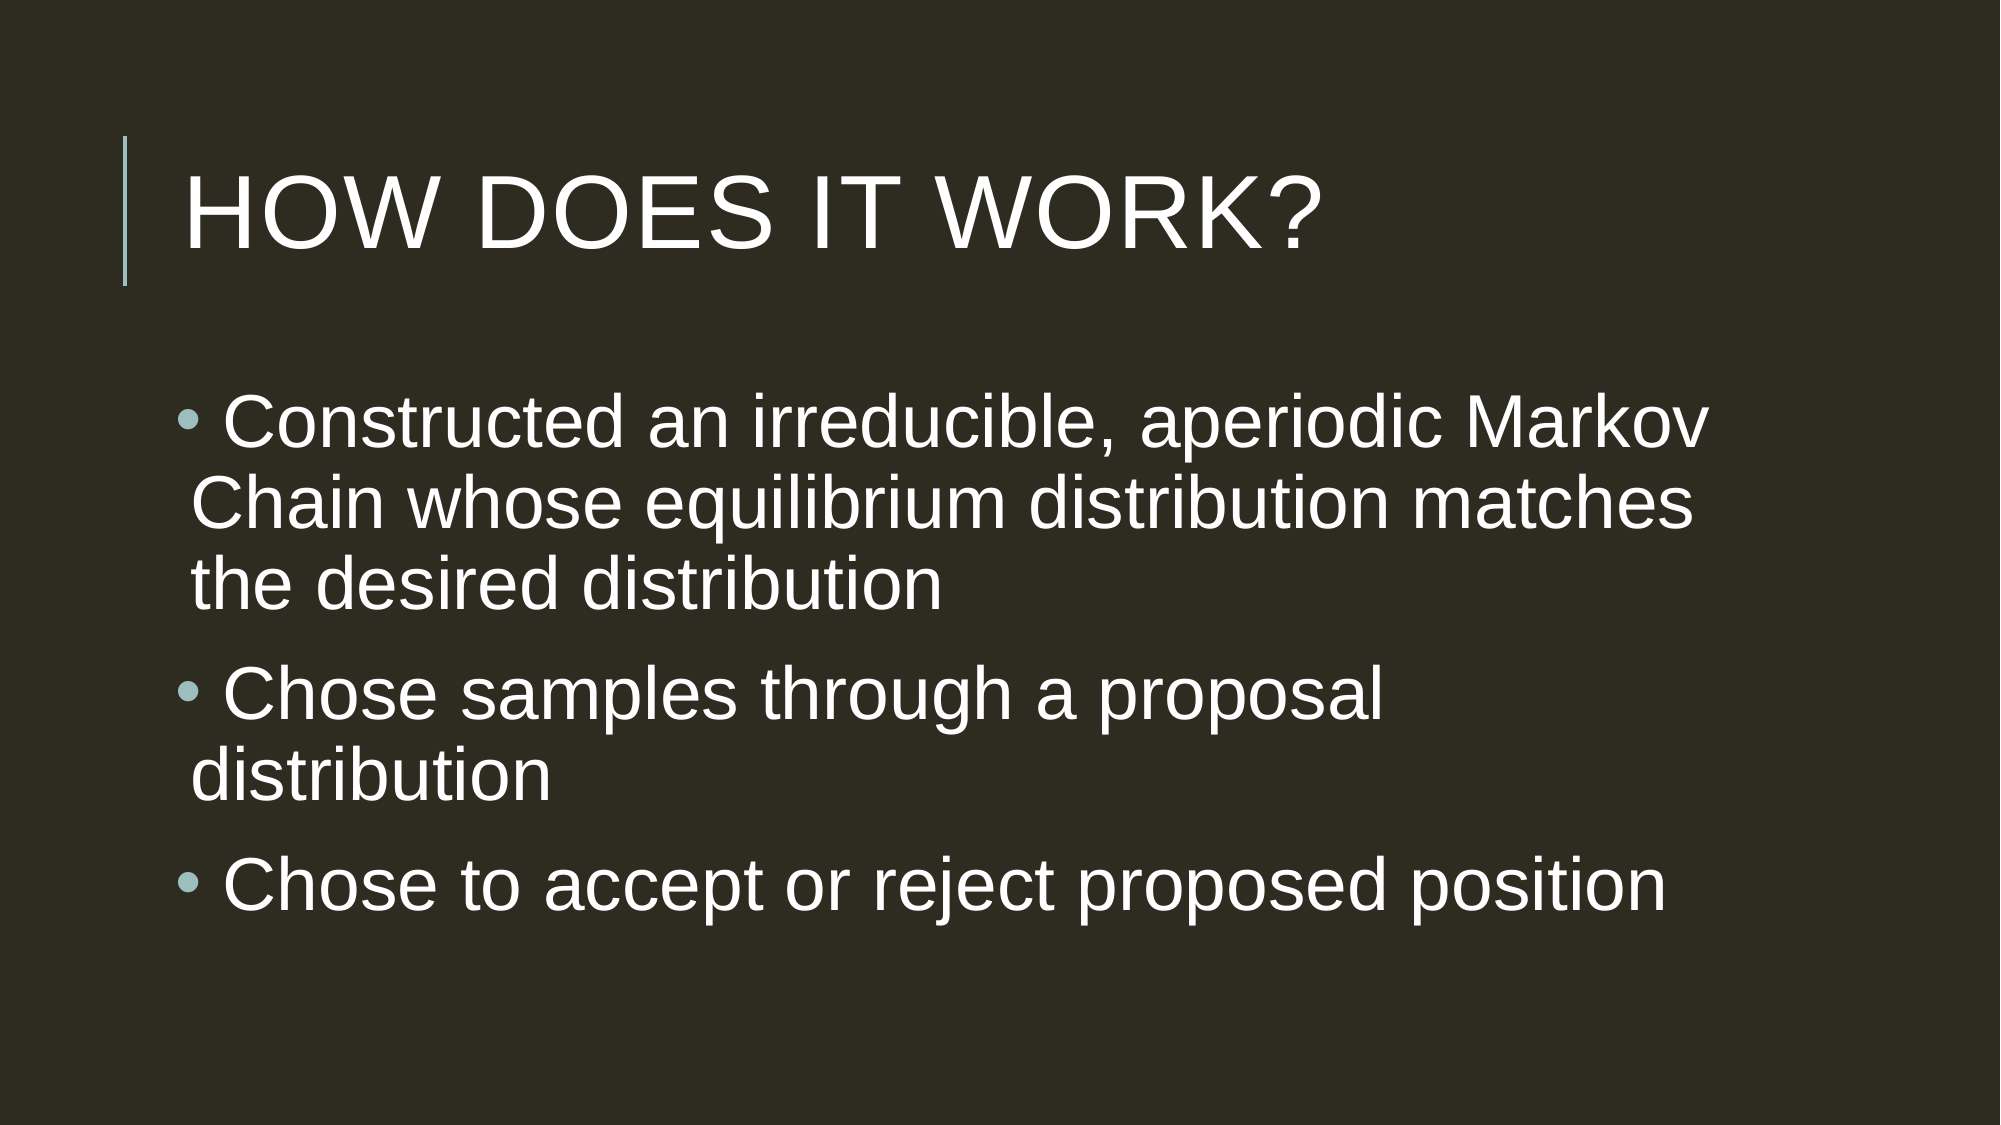

# How does it work?
 Constructed an irreducible, aperiodic Markov Chain whose equilibrium distribution matches the desired distribution
 Chose samples through a proposal distribution
 Chose to accept or reject proposed position